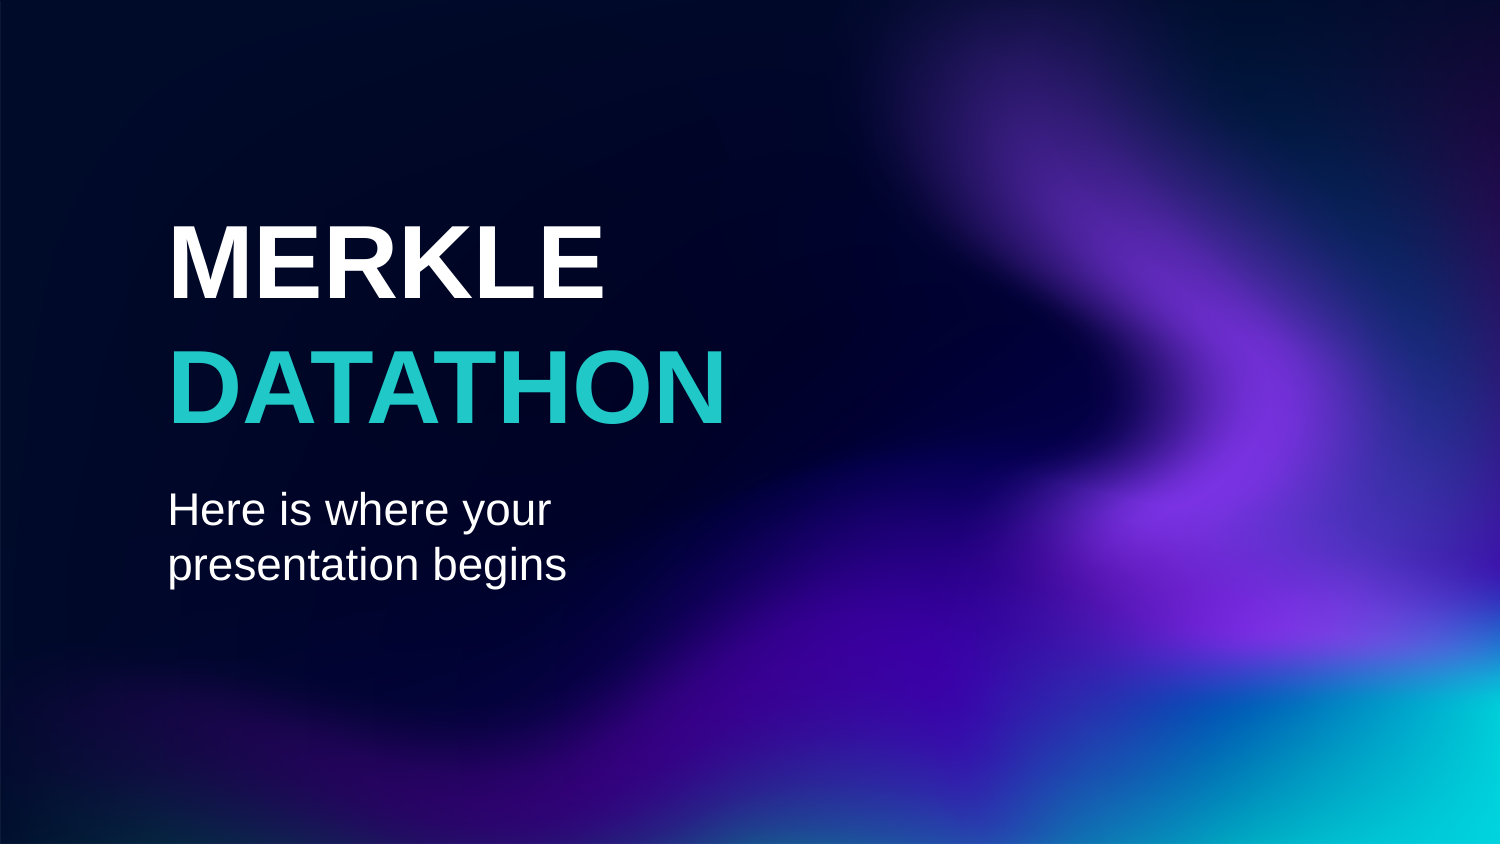

# MERKLE
DATATHON
Here is where your presentation begins